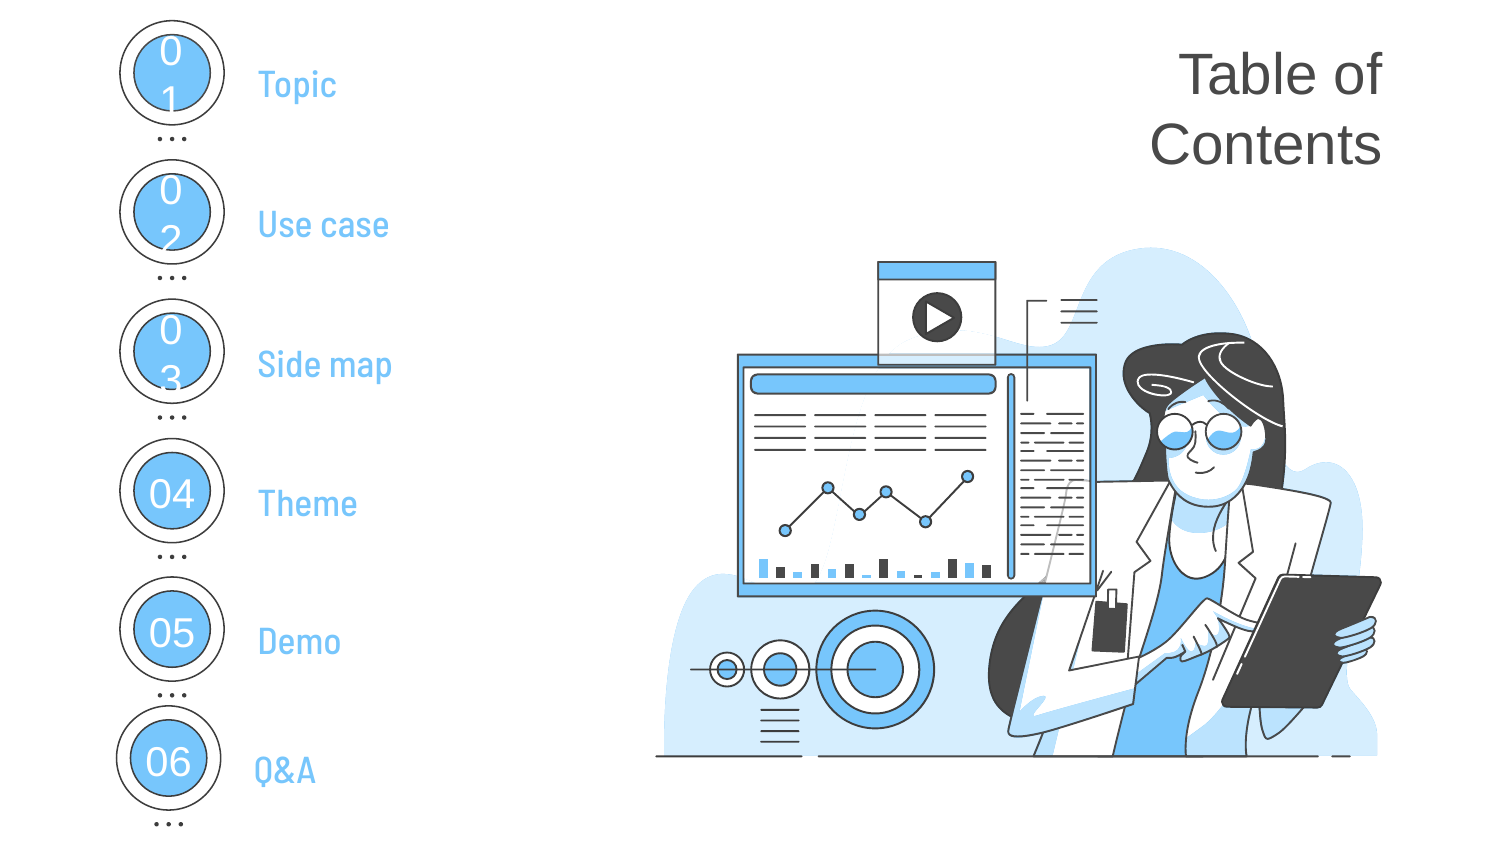

Topic
01
# Table of Contents

Use case
02

Side map
03

Theme
04

Demo
05

Q&A
06